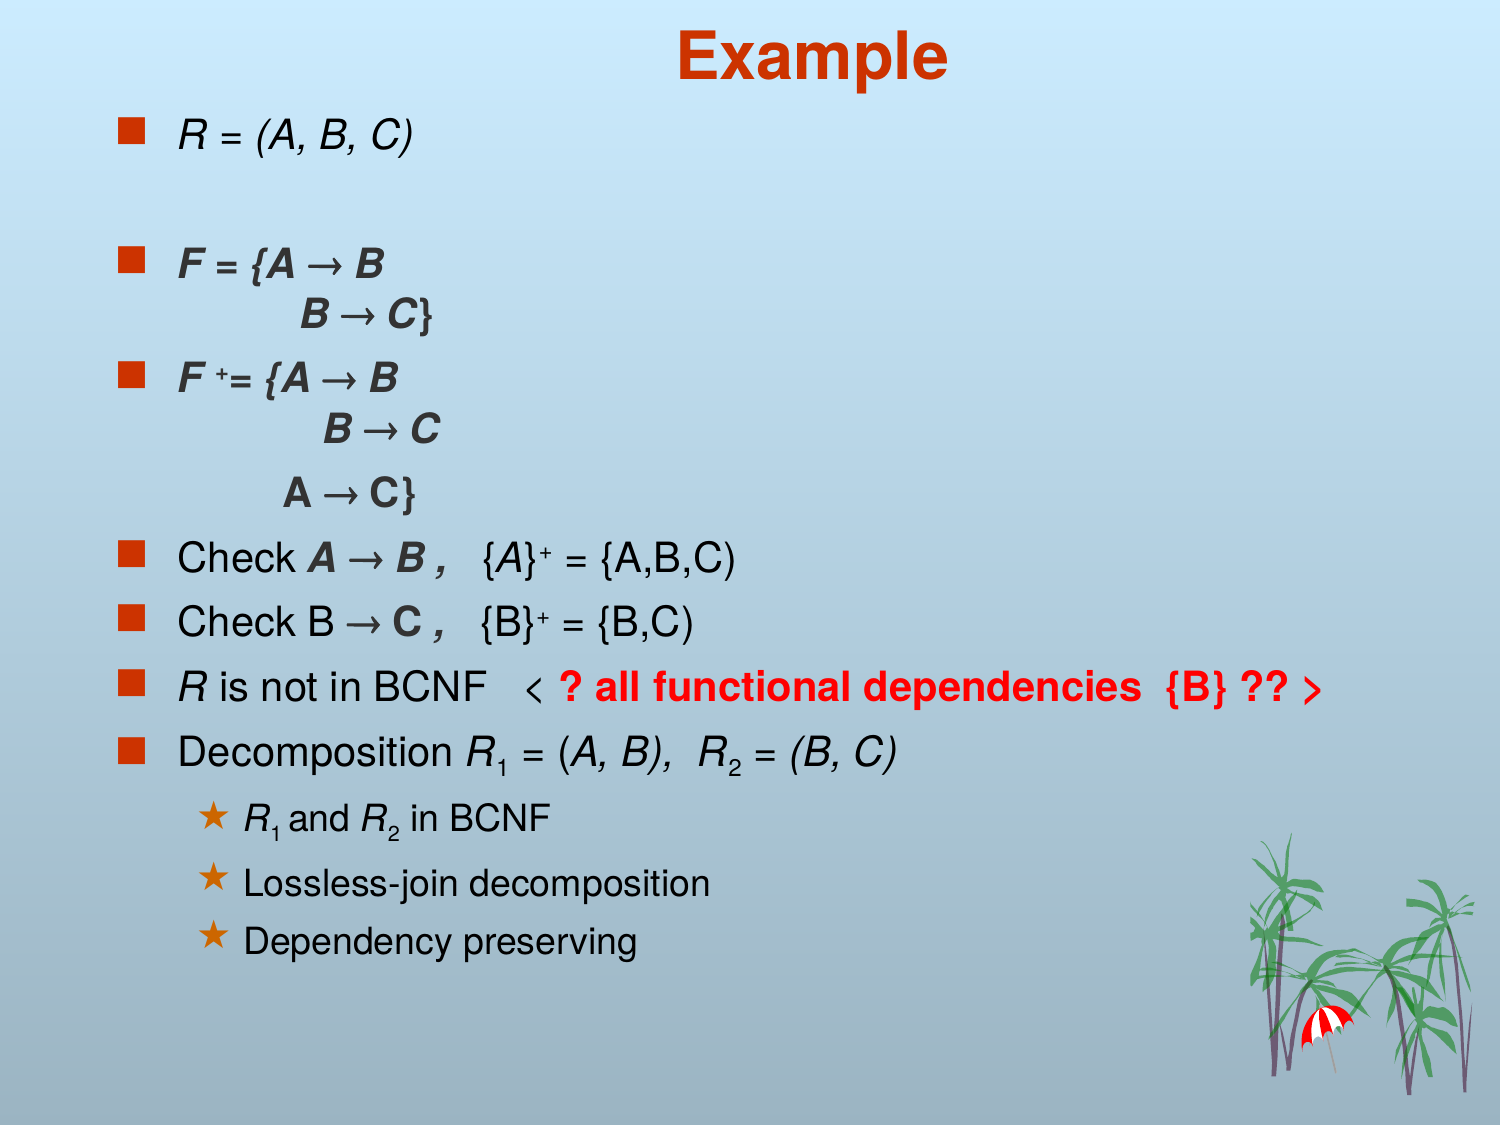

# Example
R = (A, B, C)

F = {A → B
	B → C}
F += {A → B
	  B → C
	 A → C}
Check A → B ,   {A}+ = {A,B,C)
Check B → C ,   {B}+ = {B,C)
R is not in BCNF   < ? all functional dependencies  {B} ?? >
Decomposition R1 = (A, B),  R2 = (B, C)
R1 and R2 in BCNF
Lossless-join decomposition
Dependency preserving